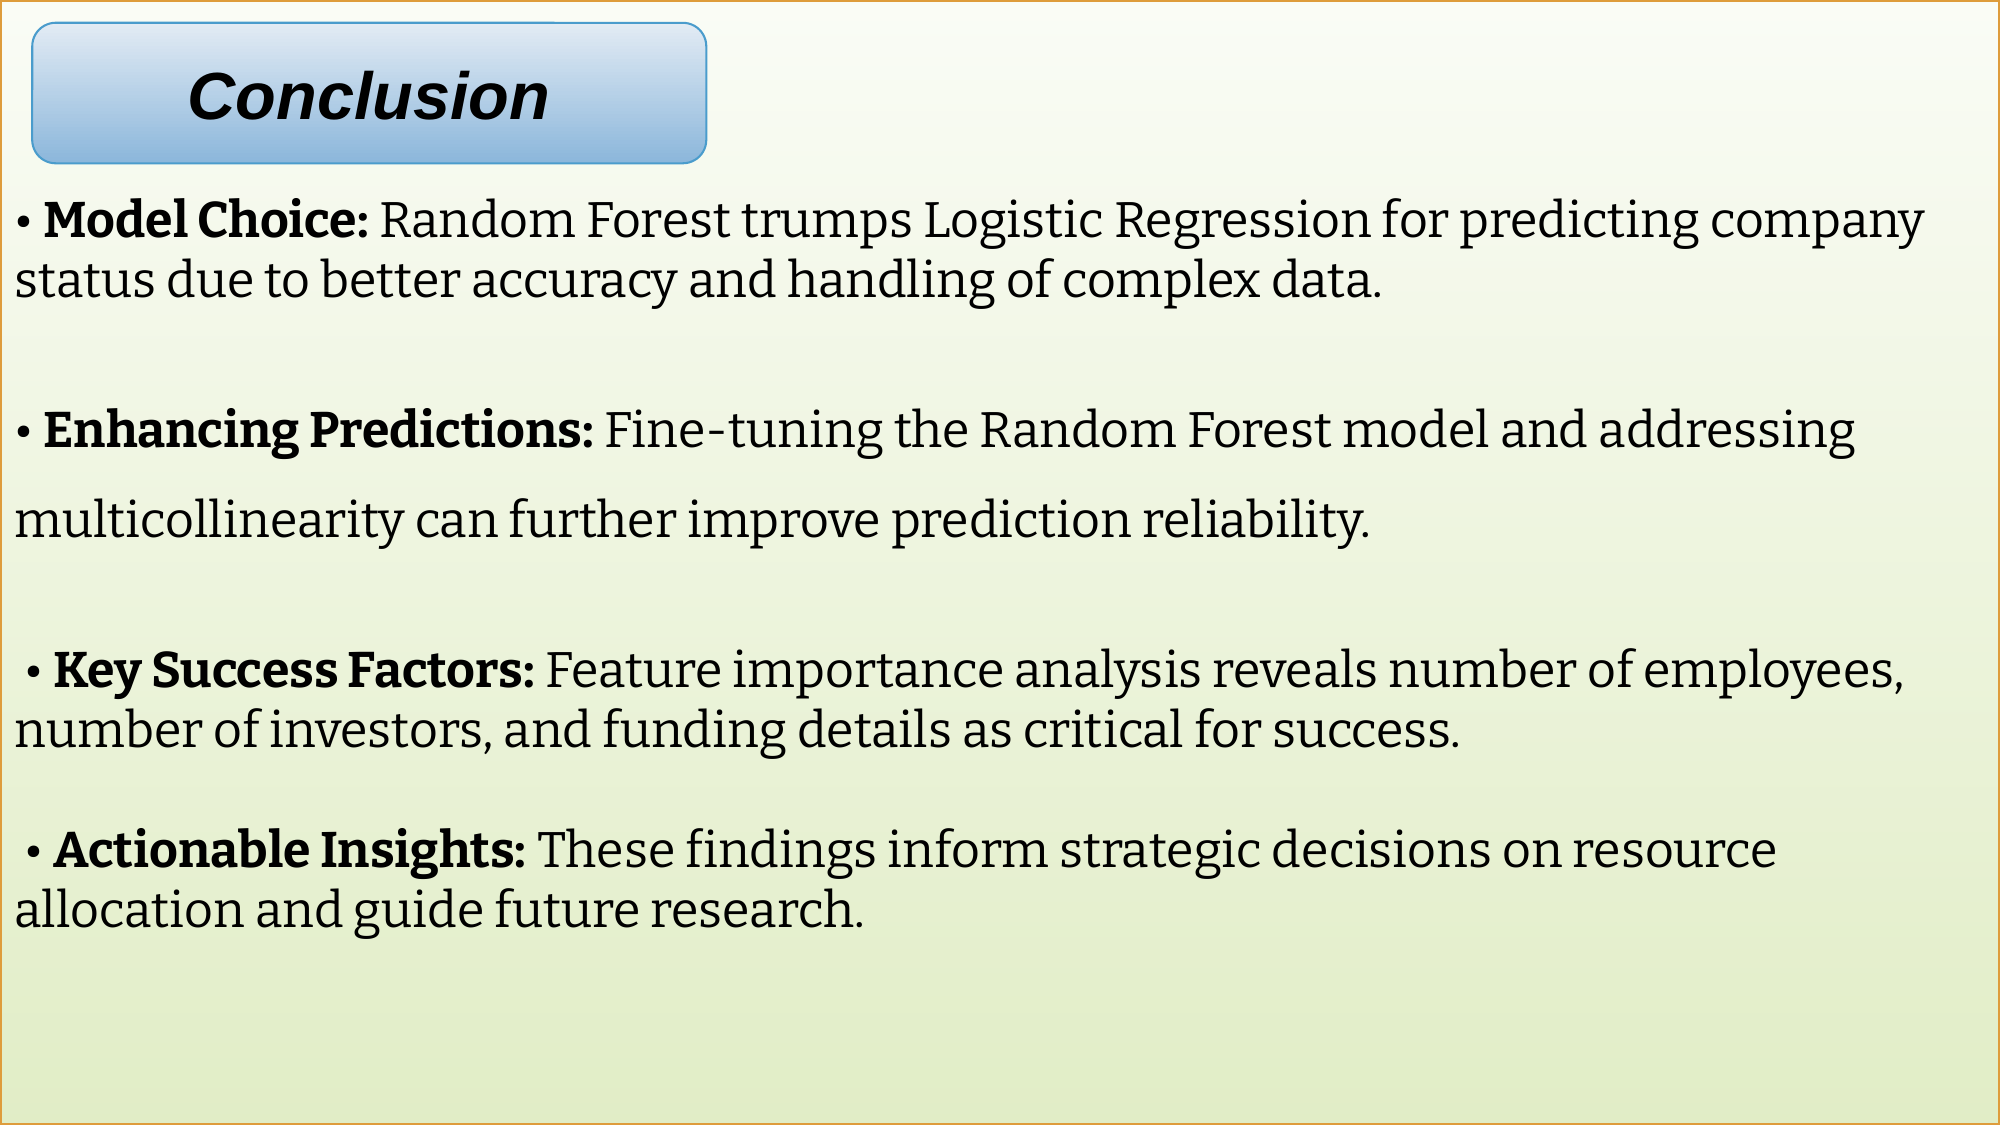

• Model Choice: Random Forest trumps Logistic Regression for predicting company status due to better accuracy and handling of complex data.

• Enhancing Predictions: Fine-tuning the Random Forest model and addressing multicollinearity can further improve prediction reliability.

 • Key Success Factors: Feature importance analysis reveals number of employees, number of investors, and funding details as critical for success.

 • Actionable Insights: These findings inform strategic decisions on resource allocation and guide future research.
Conclusion